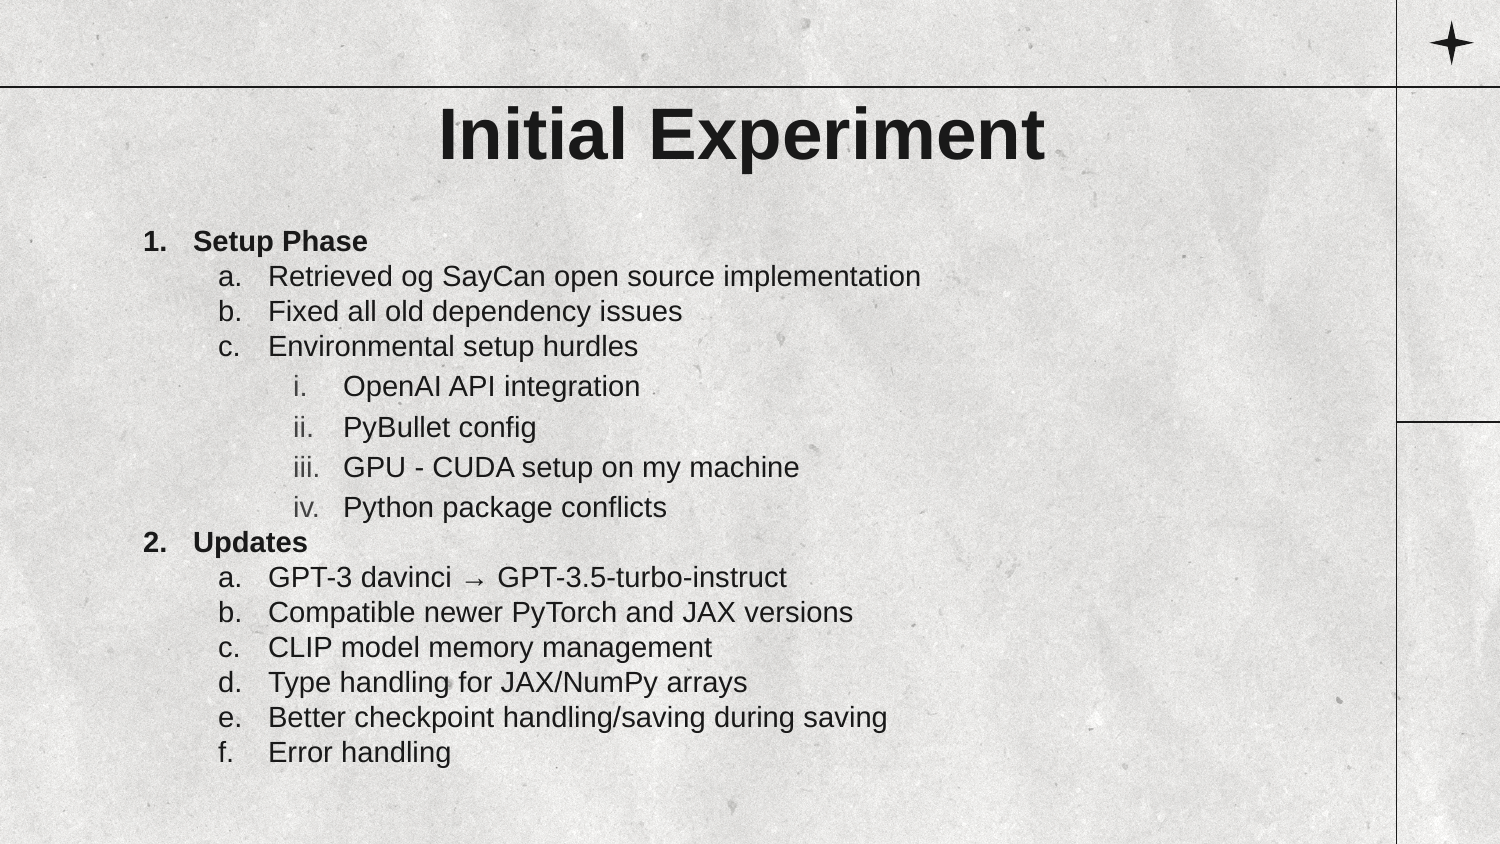

# Initial Experiment
Setup Phase
Retrieved og SayCan open source implementation
Fixed all old dependency issues
Environmental setup hurdles
OpenAI API integration
PyBullet config
GPU - CUDA setup on my machine
Python package conflicts
Updates
GPT-3 davinci → GPT-3.5-turbo-instruct
Compatible newer PyTorch and JAX versions
CLIP model memory management
Type handling for JAX/NumPy arrays
Better checkpoint handling/saving during saving
Error handling